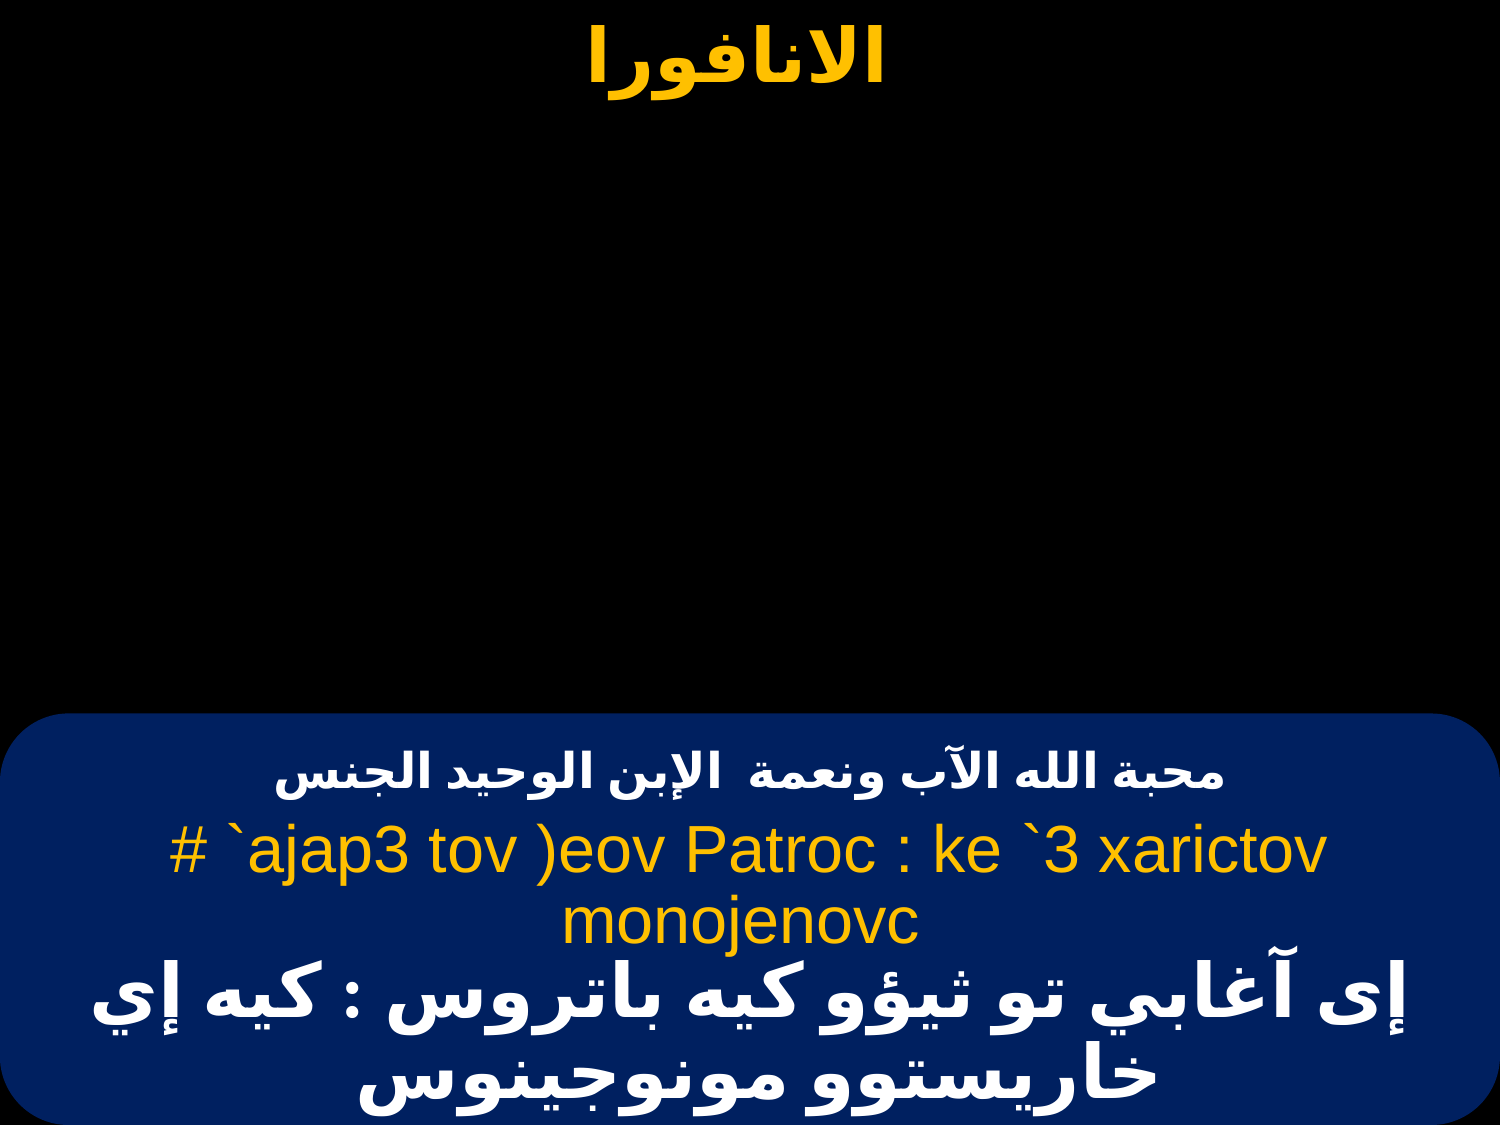

# محبة الله الآب ونعمة  الإبن الوحيد الجنس
# `ajap3 tov )eov Patroc : ke `3 xarictov monojenovc
إى آغابي تو ثيؤو كيه باتروس : كيه إي خاريستوو مونوجينوس